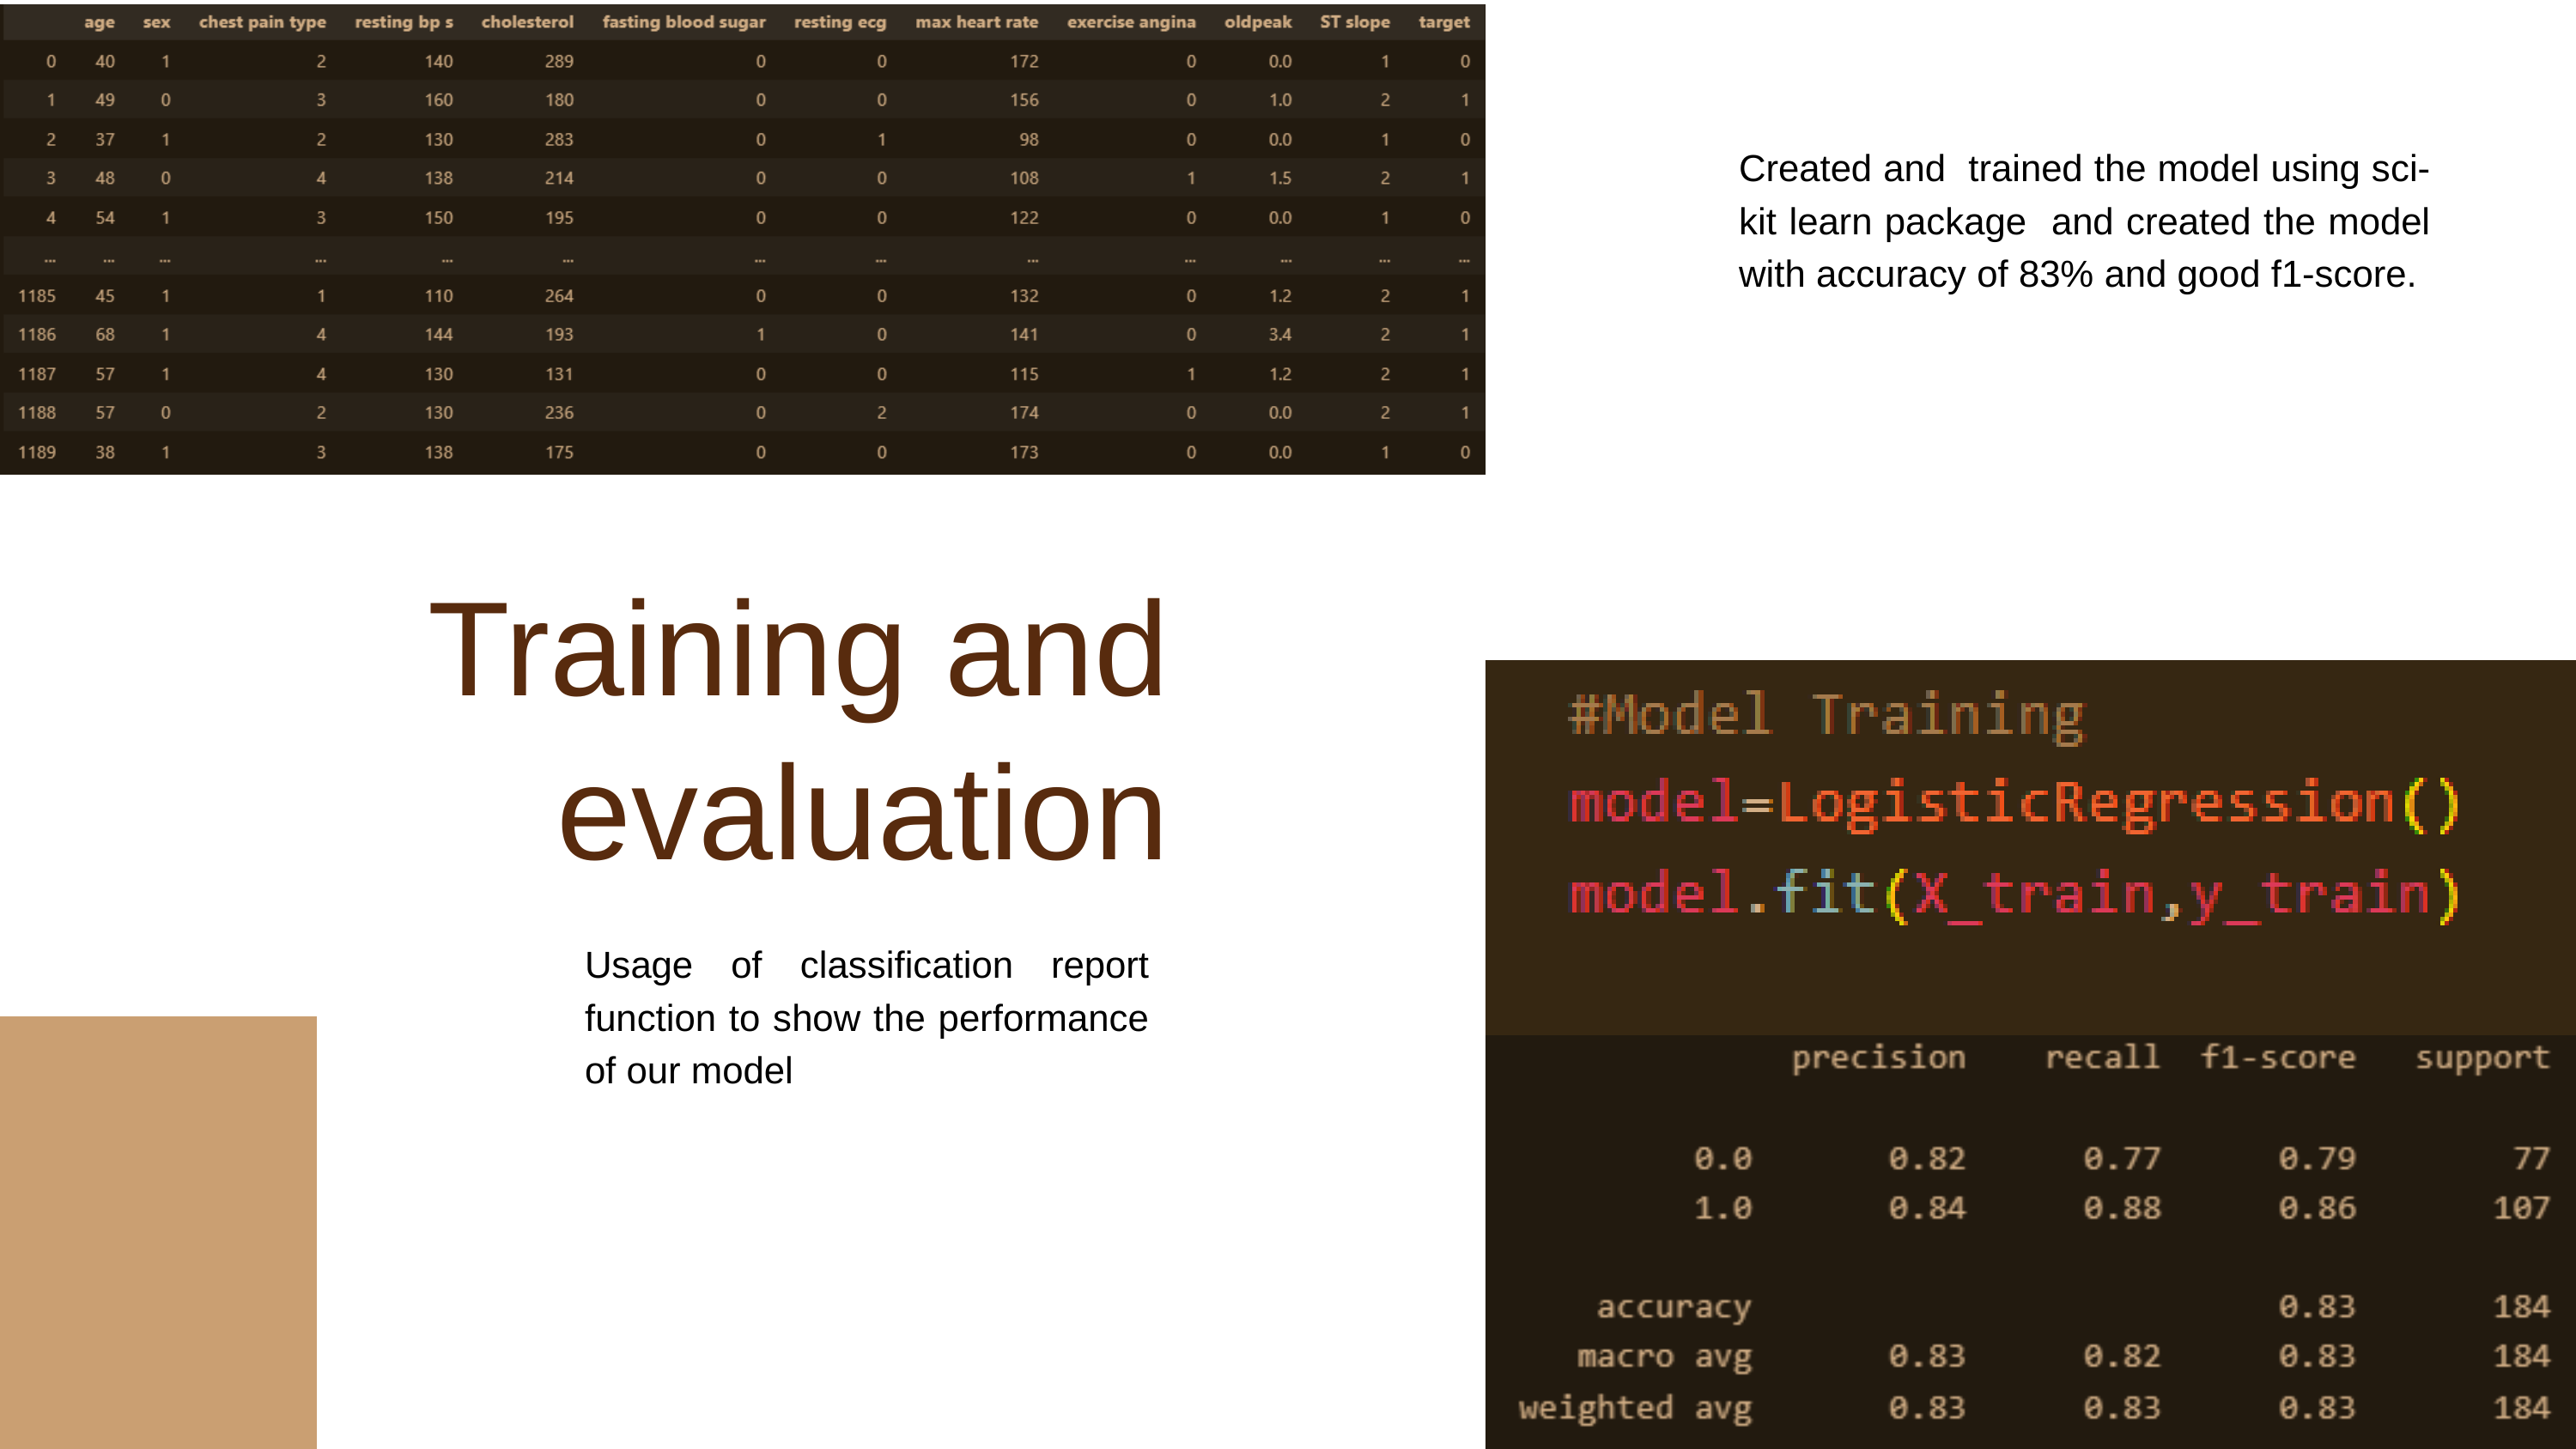

Created and  trained the model using sci-kit learn package  and created the model with accuracy of 83% and good f1-score.
Training and evaluation

Usage of classification report function to show the performance of our model